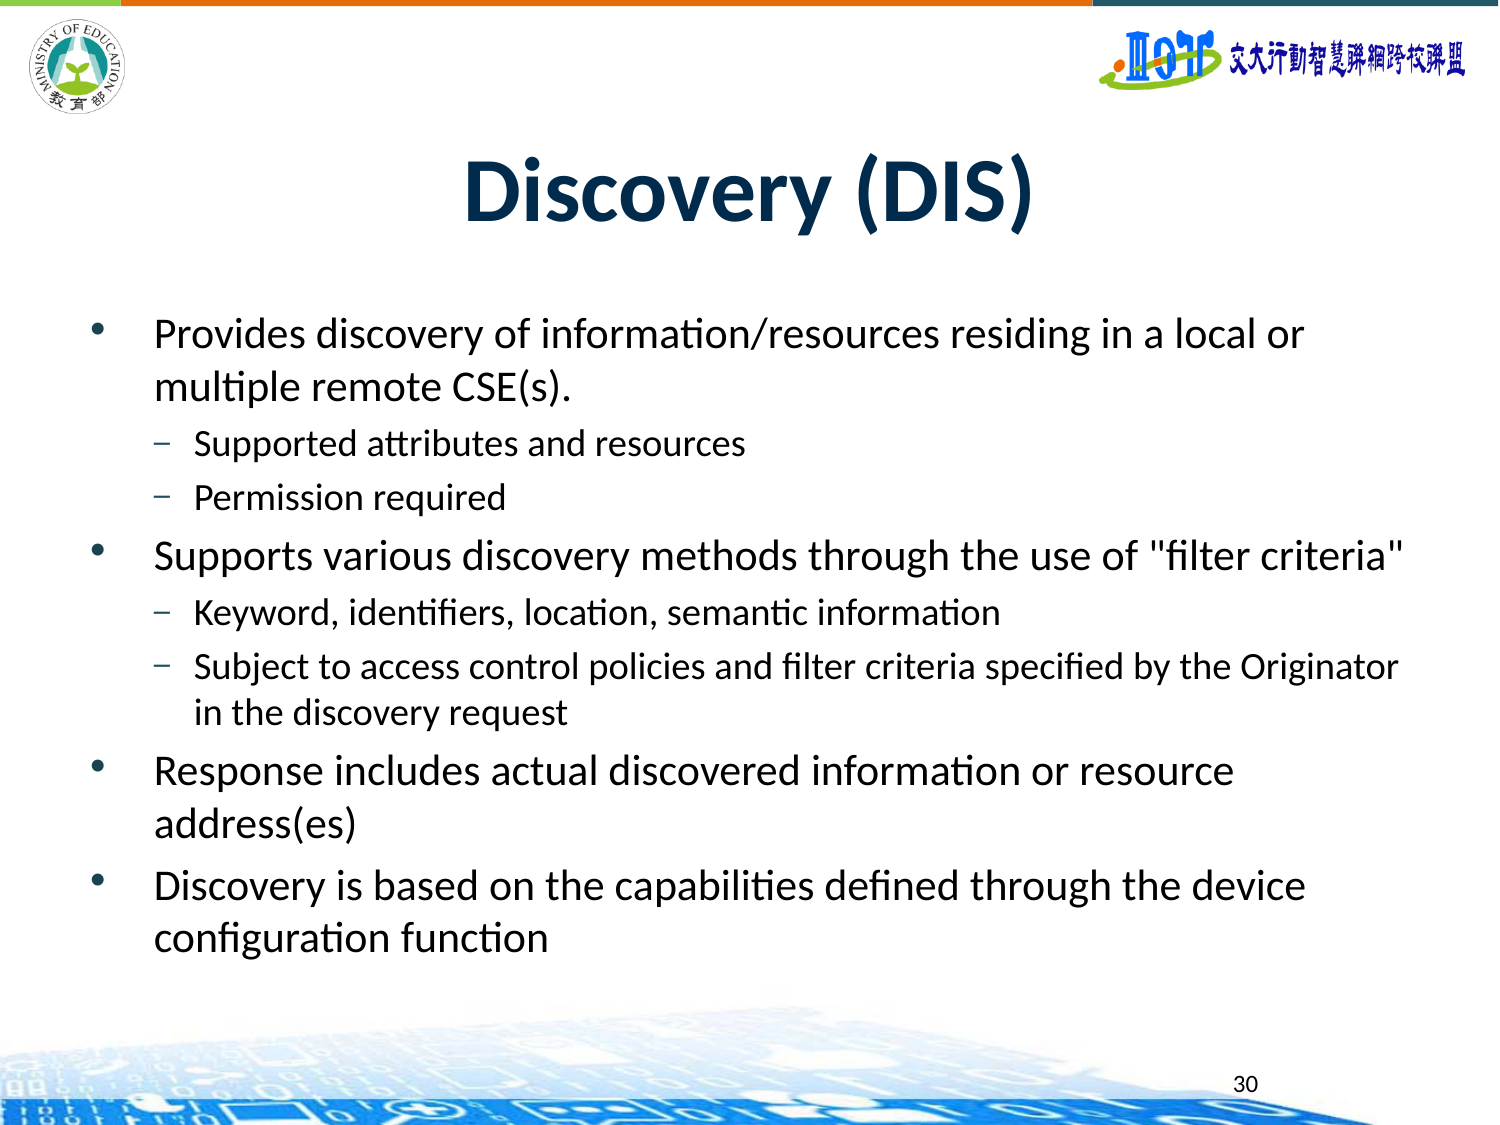

# Discovery (DIS)
Provides discovery of information/resources residing in a local or multiple remote CSE(s).
Supported attributes and resources
Permission required
Supports various discovery methods through the use of "filter criteria"
Keyword, identifiers, location, semantic information
Subject to access control policies and filter criteria specified by the Originator in the discovery request
Response includes actual discovered information or resource address(es)
Discovery is based on the capabilities defined through the device configuration function

30